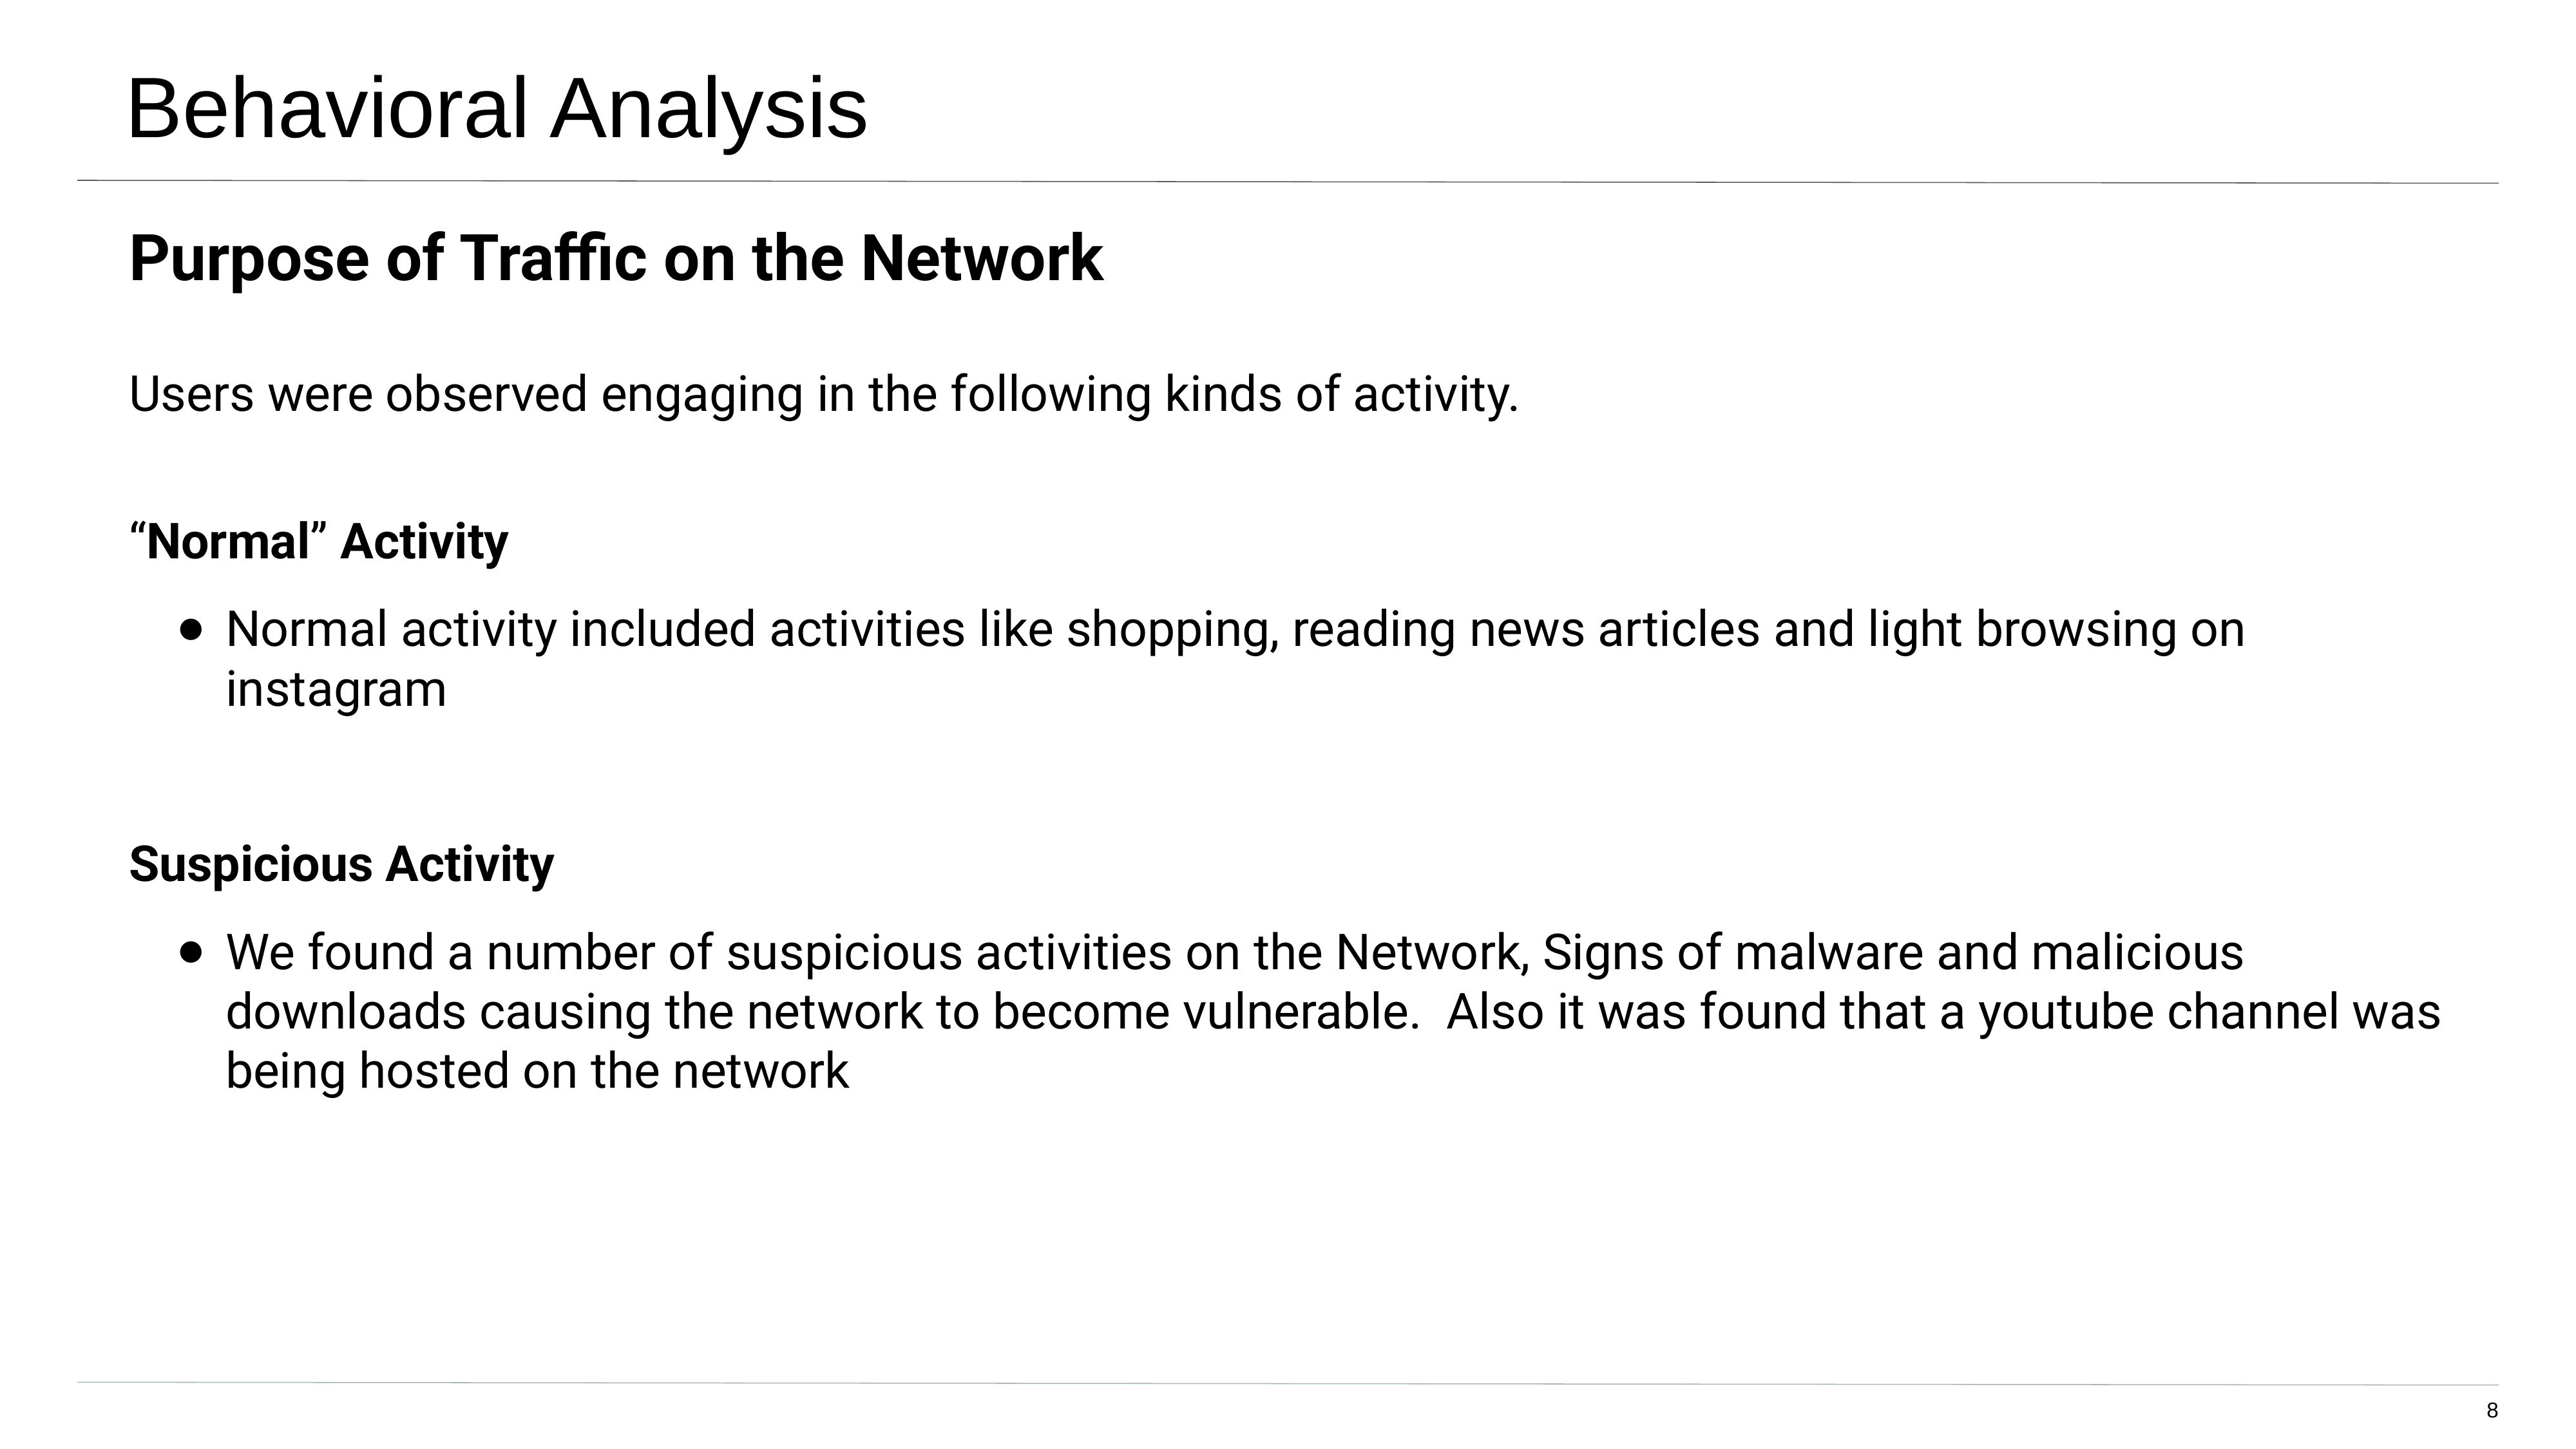

# Behavioral Analysis
Purpose of Traffic on the Network
Users were observed engaging in the following kinds of activity.
“Normal” Activity
Normal activity included activities like shopping, reading news articles and light browsing on instagram

Suspicious Activity
We found a number of suspicious activities on the Network, Signs of malware and malicious downloads causing the network to become vulnerable.  Also it was found that a youtube channel was being hosted on the network

8